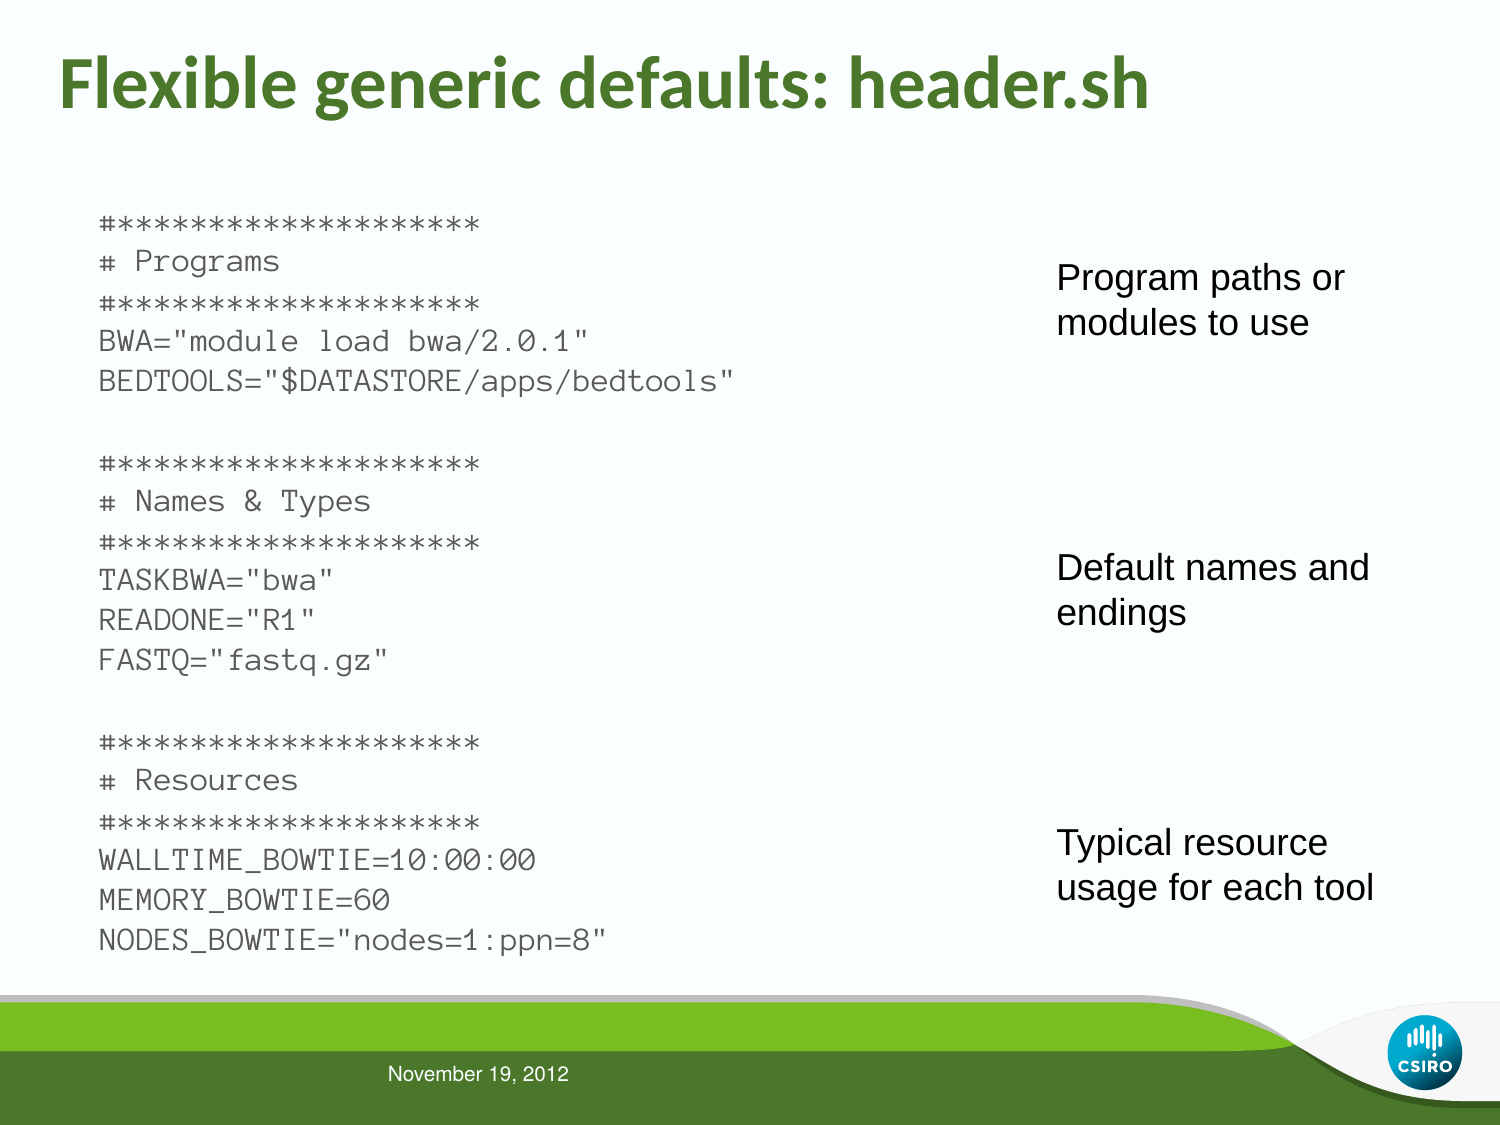

# Flexible generic defaults: header.sh
#********************
# Programs
#********************
BWA="module load bwa/2.0.1"
BEDTOOLS="$DATASTORE/apps/bedtools"

#********************
# Names & Types
#********************
TASKBWA="bwa"
READONE="R1"
FASTQ="fastq.gz"

#********************
# Resources
#********************
WALLTIME_BOWTIE=10:00:00
MEMORY_BOWTIE=60
NODES_BOWTIE="nodes=1:ppn=8"

Program paths or modules to use
Default names and endings
Typical resource usage for each tool
November 19, 2012